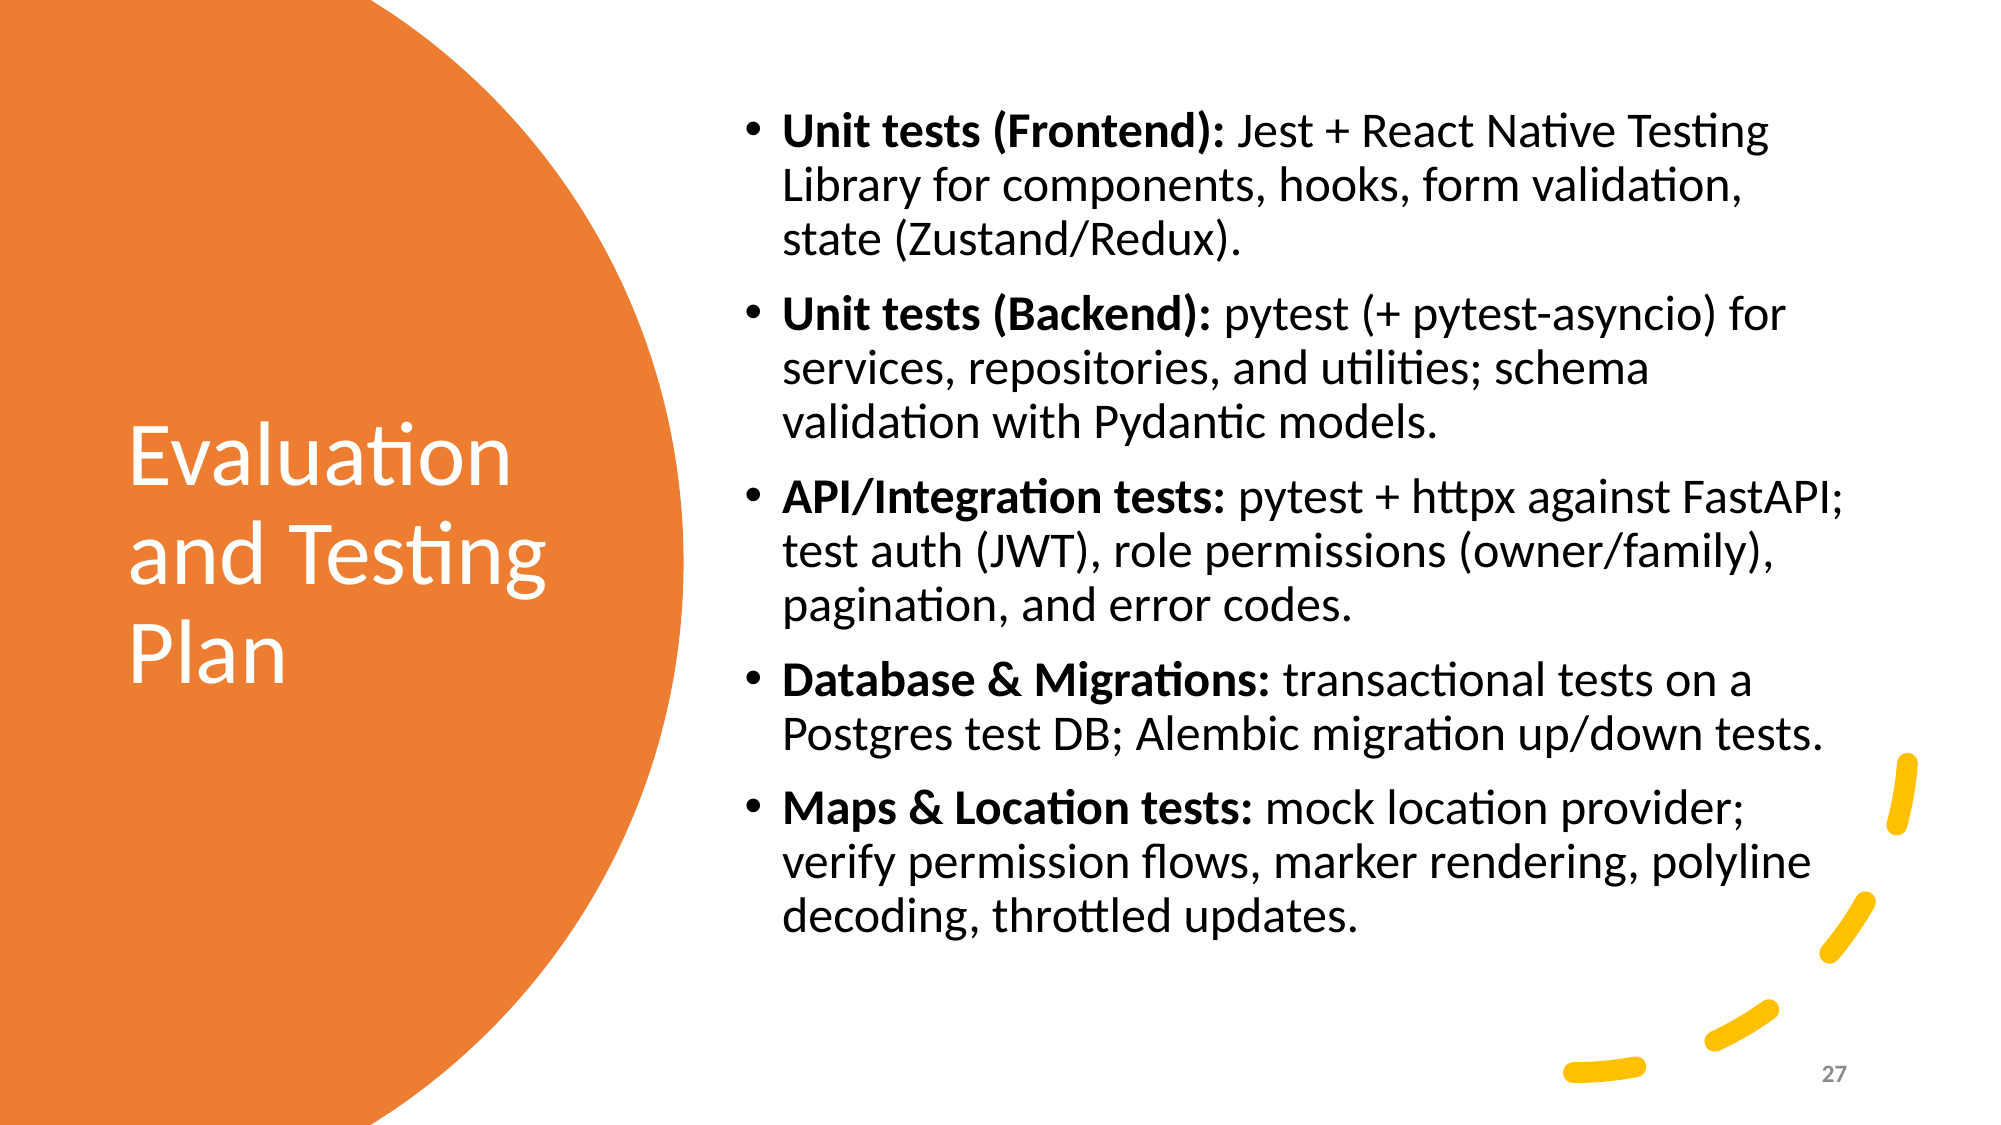

Unit tests (Frontend): Jest + React Native Testing Library for components, hooks, form validation, state (Zustand/Redux).
Unit tests (Backend): pytest (+ pytest-asyncio) for services, repositories, and utilities; schema validation with Pydantic models.
API/Integration tests: pytest + httpx against FastAPI; test auth (JWT), role permissions (owner/family), pagination, and error codes.
Database & Migrations: transactional tests on a Postgres test DB; Alembic migration up/down tests.
Maps & Location tests: mock location provider; verify permission flows, marker rendering, polyline decoding, throttled updates.

# Evaluation and Testing Plan

27